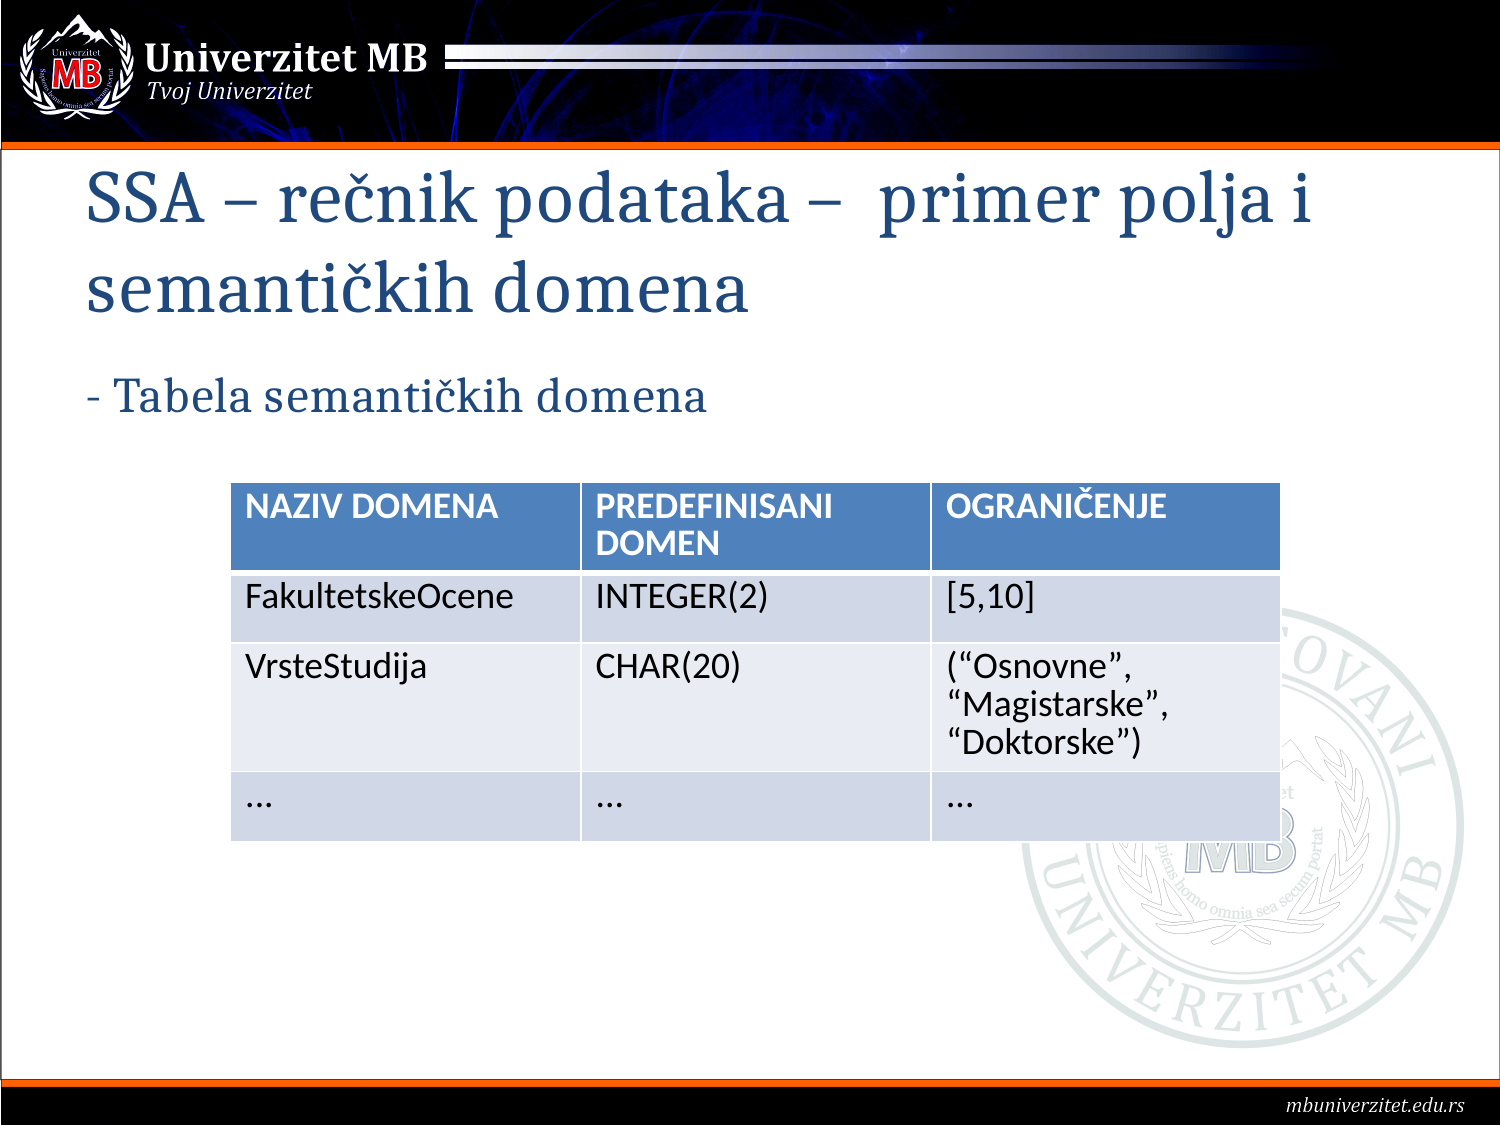

# SSA – rečnik podataka –  primer polja i semantičkih domena
- Tabela semantičkih domena
| NAZIV DOMENA | PREDEFINISANI DOMEN | OGRANIČENJE |
| --- | --- | --- |
| FakultetskeOcene | INTEGER(2) | [5,10] |
| VrsteStudija | CHAR(20) | (“Osnovne”, “Magistarske”, “Doktorske”) |
| ... | ... | ... |